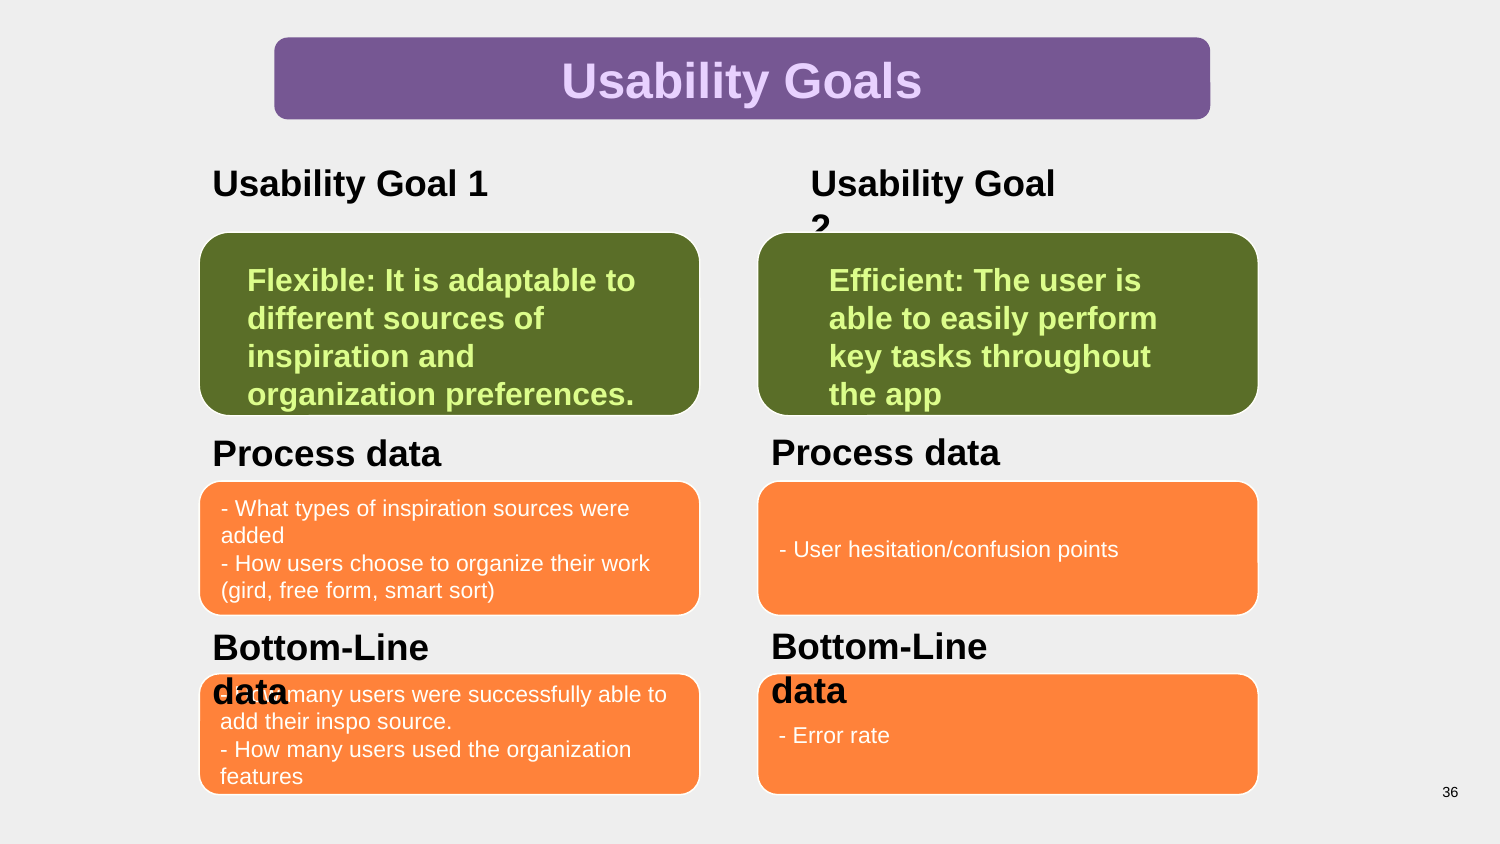

Usability Goals
Usability Goal 1
Usability Goal 2

Flexible: It is adaptable to different sources of inspiration and organization preferences.
Efficient: The user is able to easily perform key tasks throughout the app
Process data
Process data
- What types of inspiration sources were added
- How users choose to organize their work (gird, free form, smart sort)
- User hesitation/confusion points
Bottom-Line data
Bottom-Line data
- How many users were successfully able to add their inspo source.
- How many users used the organization features
- Error rate